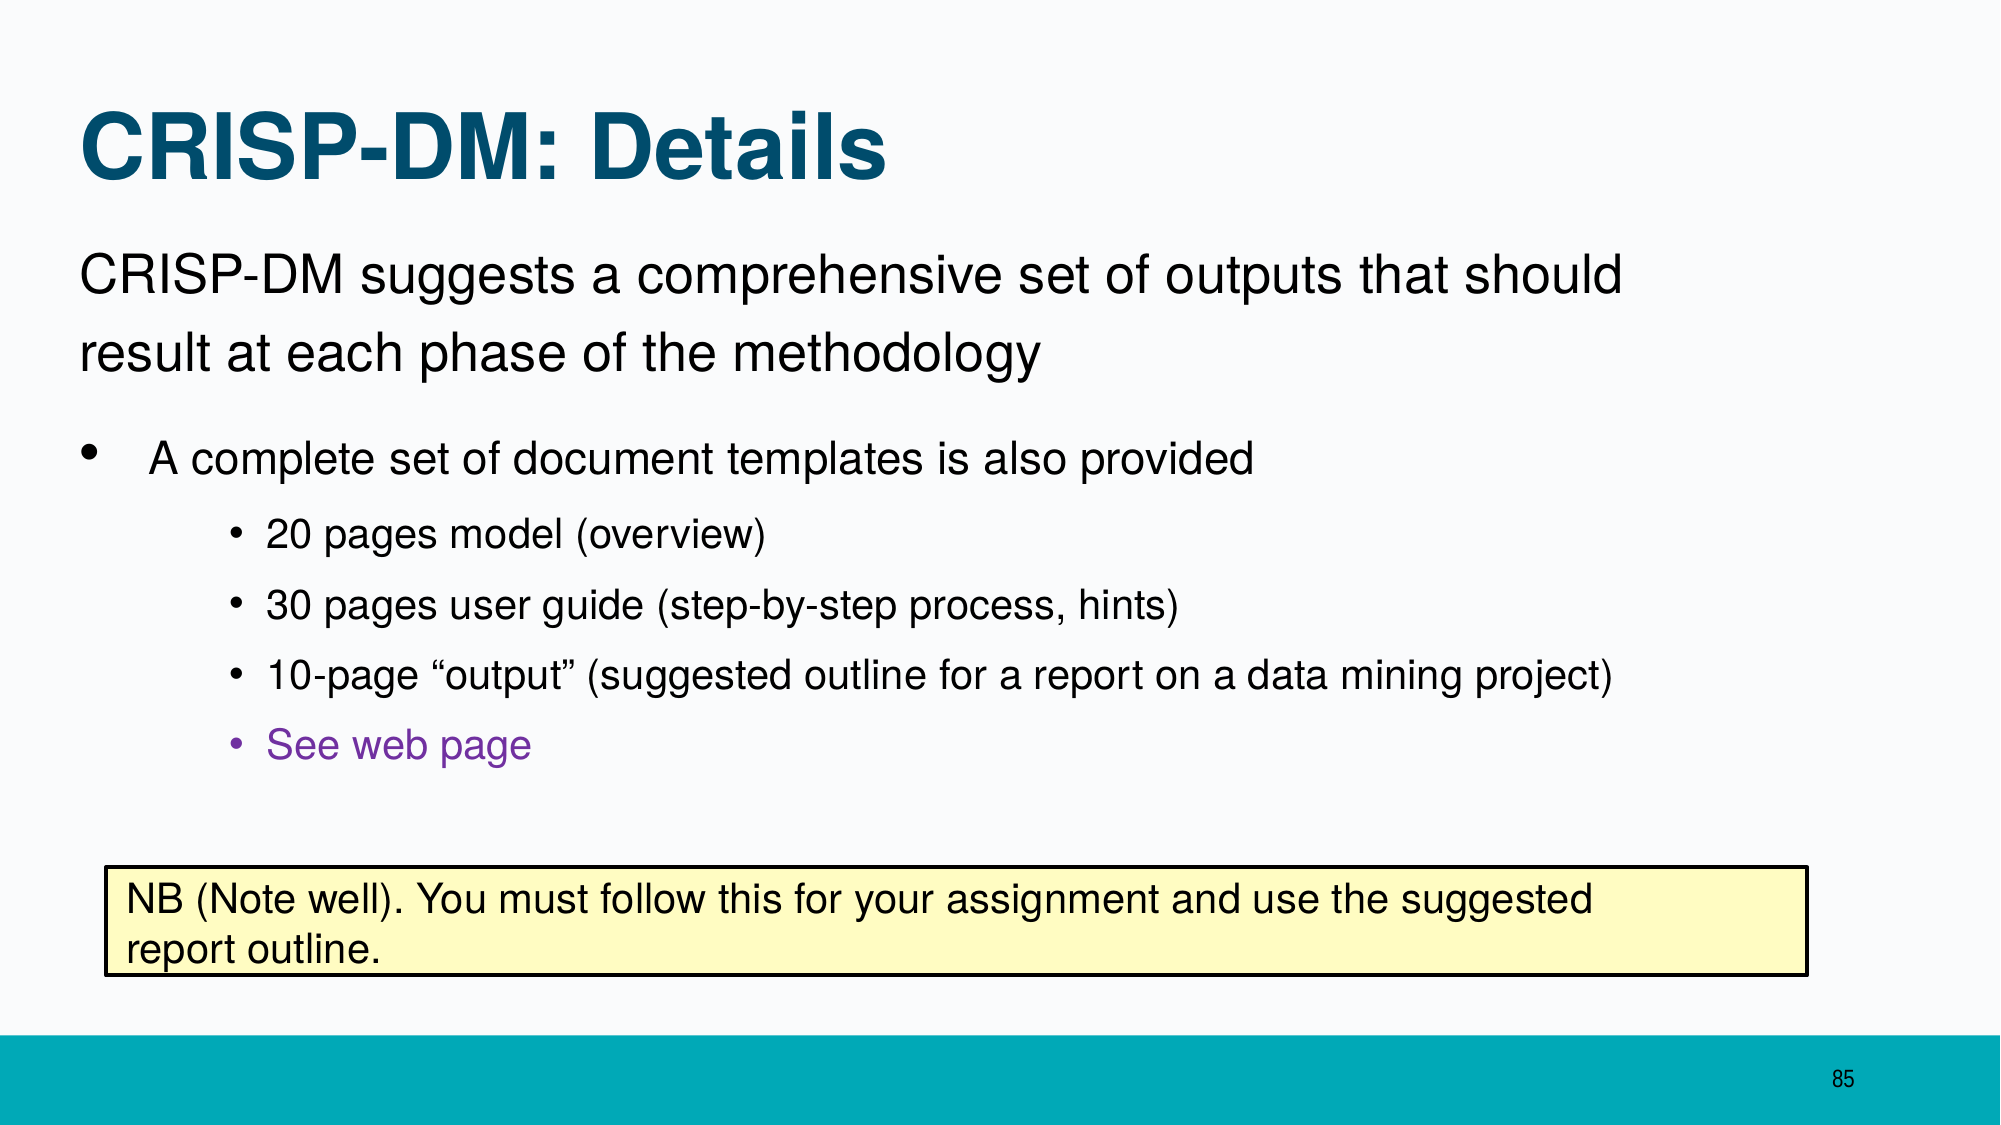

# CRISP-DM: Details
CRISP-DM suggests a comprehensive set of outputs that should result at each phase of the methodology
   A complete set of document templates is also provided
20 pages model (overview)
30 pages user guide (step-by-step process, hints)
10-page “output” (suggested outline for a report on a data mining project)
See web page
NB (Note well). You must follow this for your assignment and use the suggested
report outline.

85